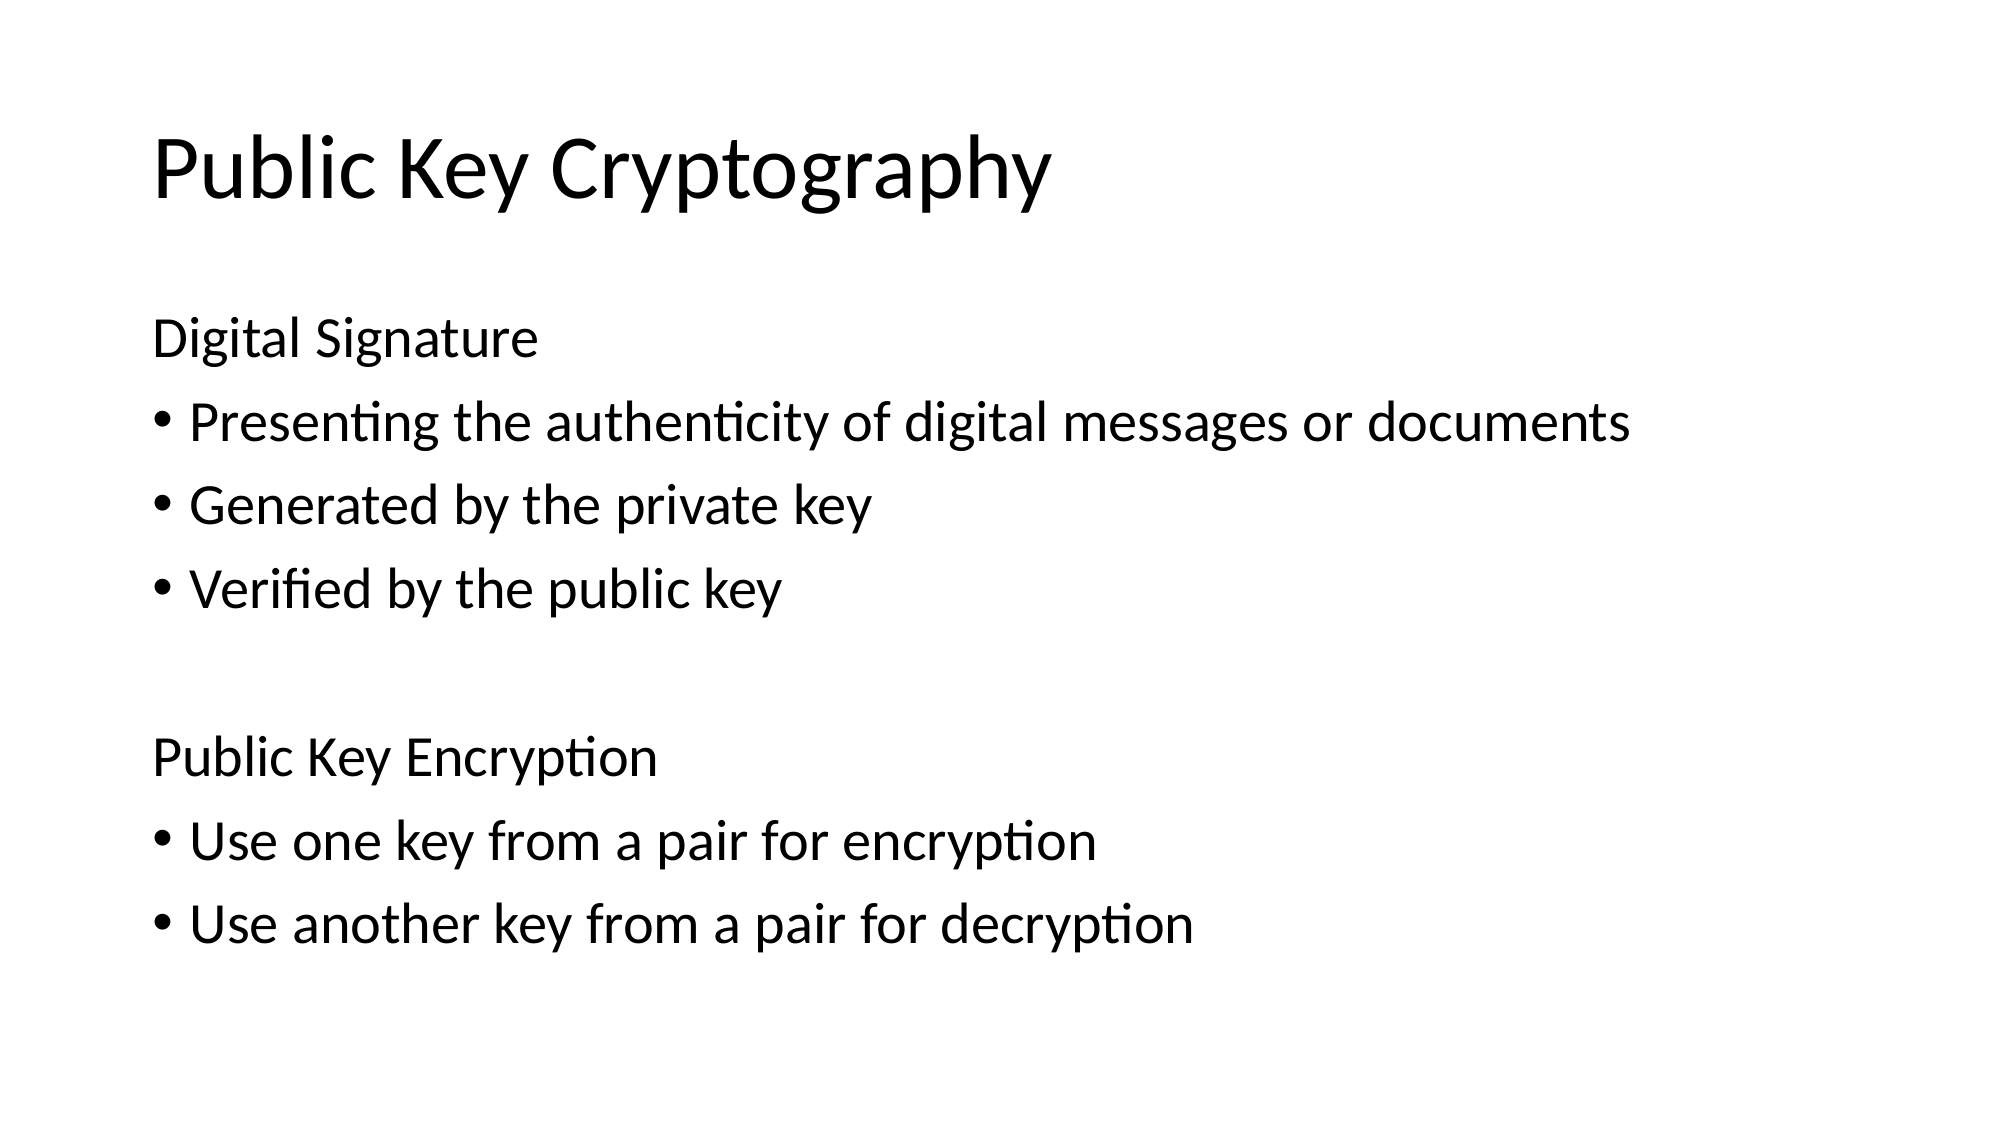

# Public Key Cryptography
Digital Signature
Presenting the authenticity of digital messages or documents
Generated by the private key
Verified by the public key

Public Key Encryption
Use one key from a pair for encryption
Use another key from a pair for decryption